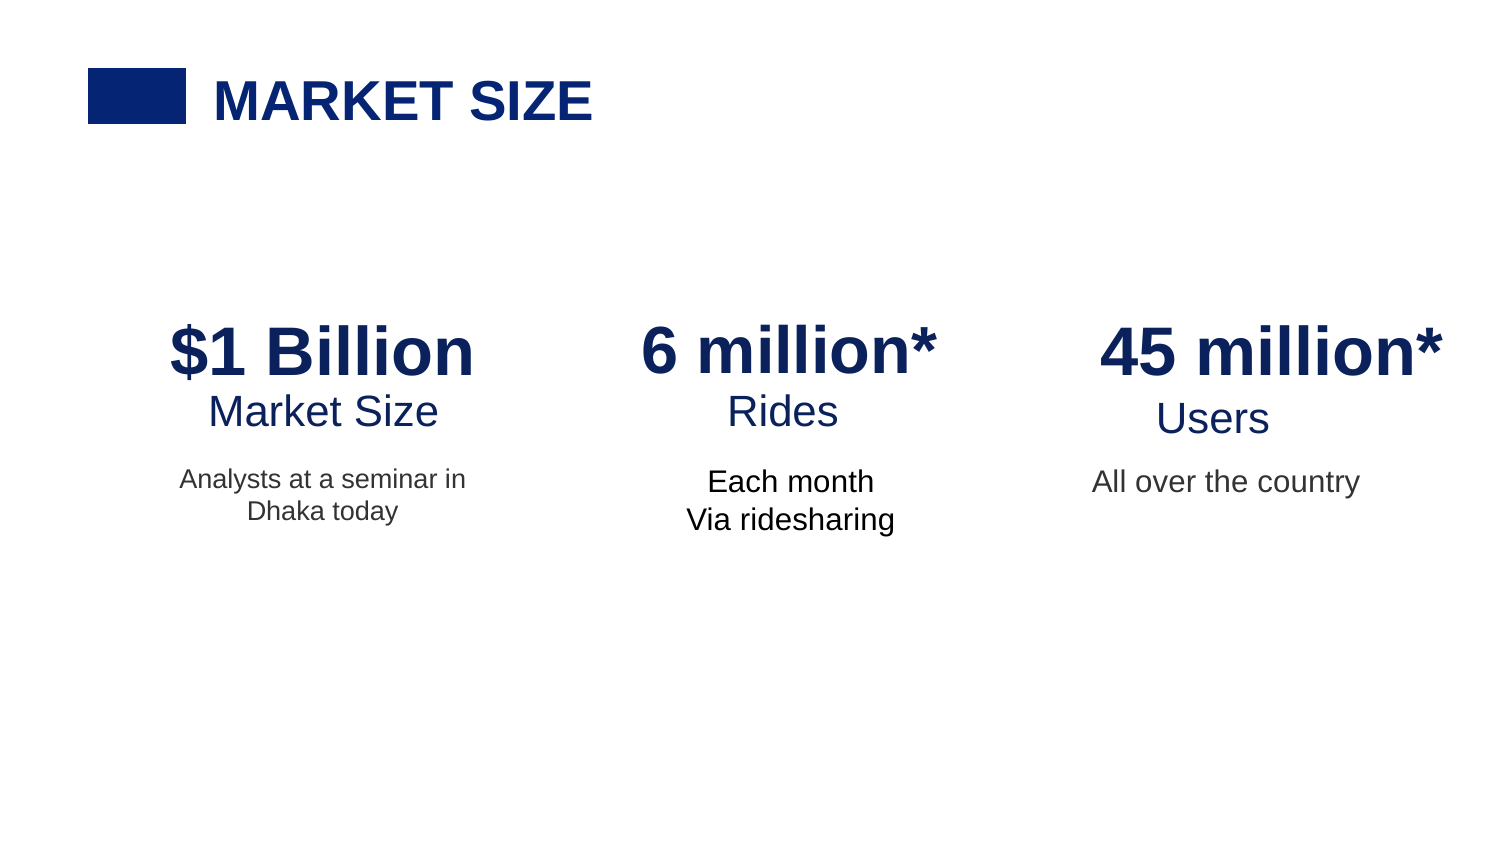

MARKET SIZE

$1 Billion
Market Size
Analysts at a seminar in Dhaka today
6 million*
Rides
Each month
Via ridesharing
45 million*
Users
     All over the country